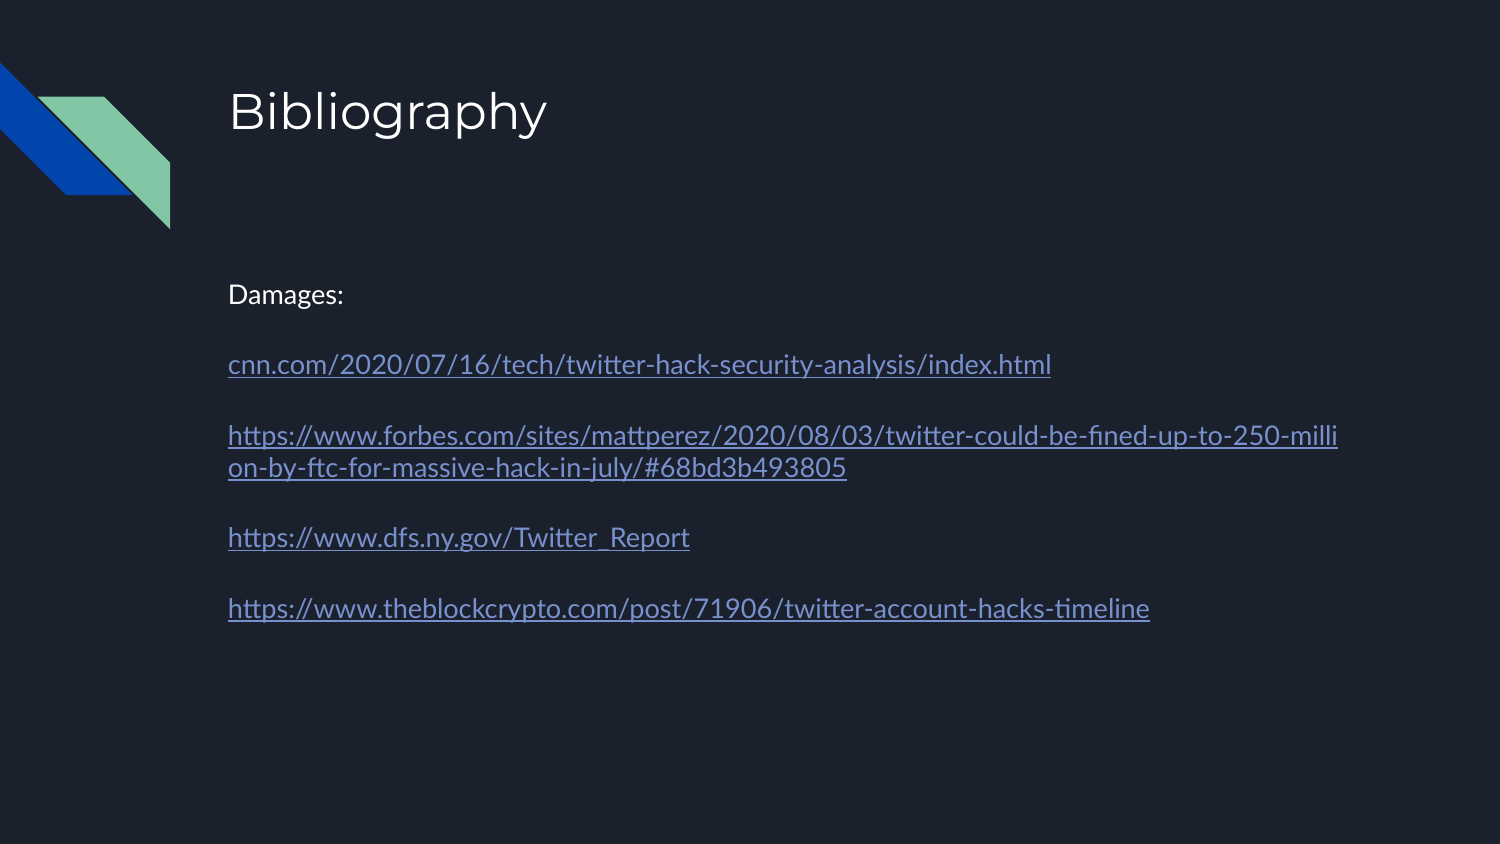

# Bibliography
Damages:
cnn.com/2020/07/16/tech/twitter-hack-security-analysis/index.html
https://www.forbes.com/sites/mattperez/2020/08/03/twitter-could-be-fined-up-to-250-million-by-ftc-for-massive-hack-in-july/#68bd3b493805
https://www.dfs.ny.gov/Twitter_Report
https://www.theblockcrypto.com/post/71906/twitter-account-hacks-timeline